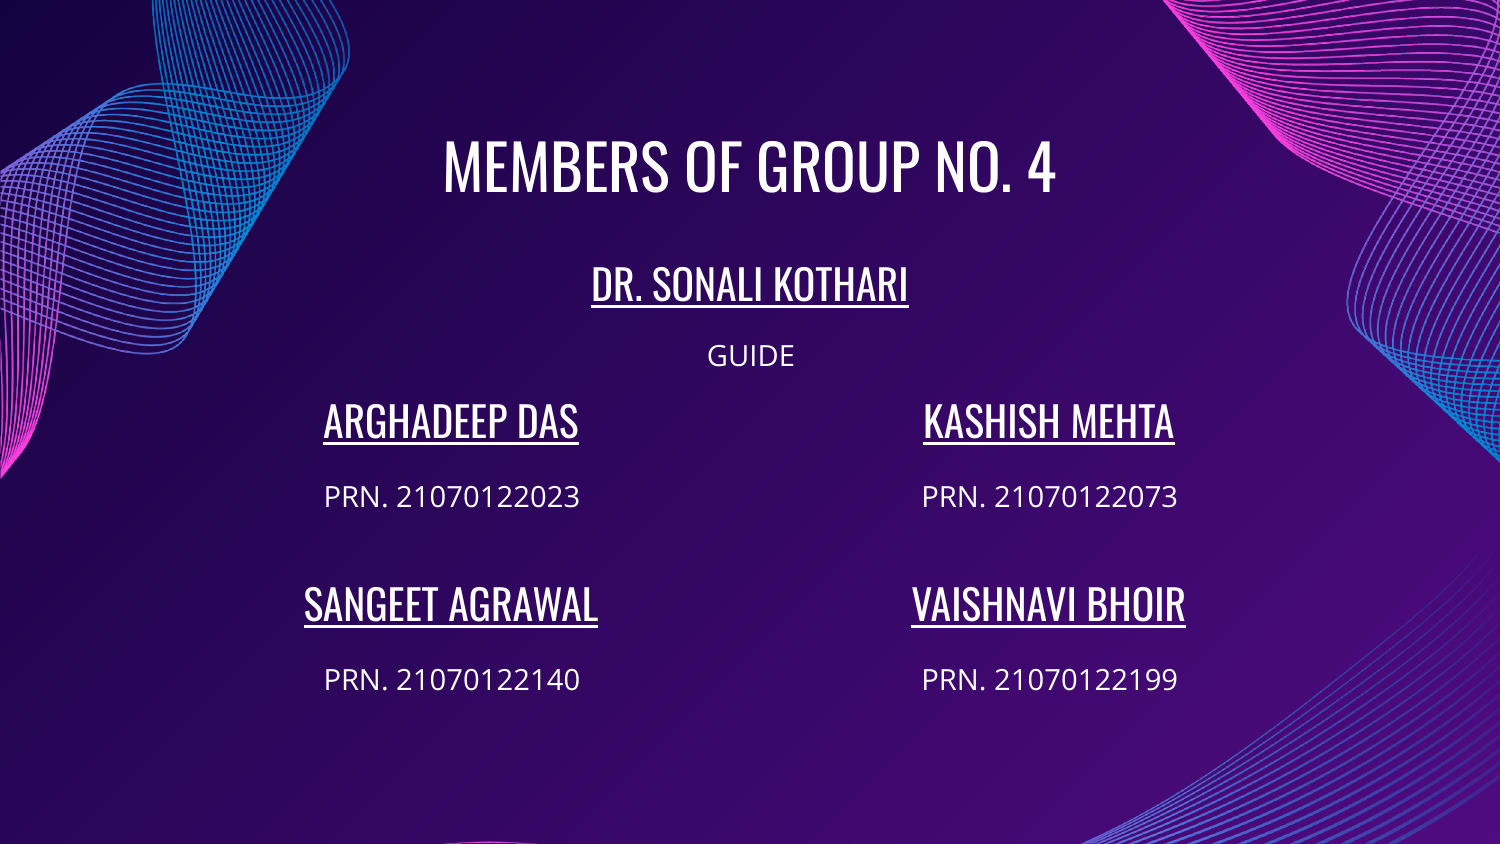

MEMBERS OF GROUP NO. 4
DR. SONALI KOTHARI
GUIDE
# ARGHADEEP DAS
KASHISH MEHTA
PRN. 21070122023
PRN. 21070122073
SANGEET AGRAWAL
VAISHNAVI BHOIR
PRN. 21070122140
PRN. 21070122199